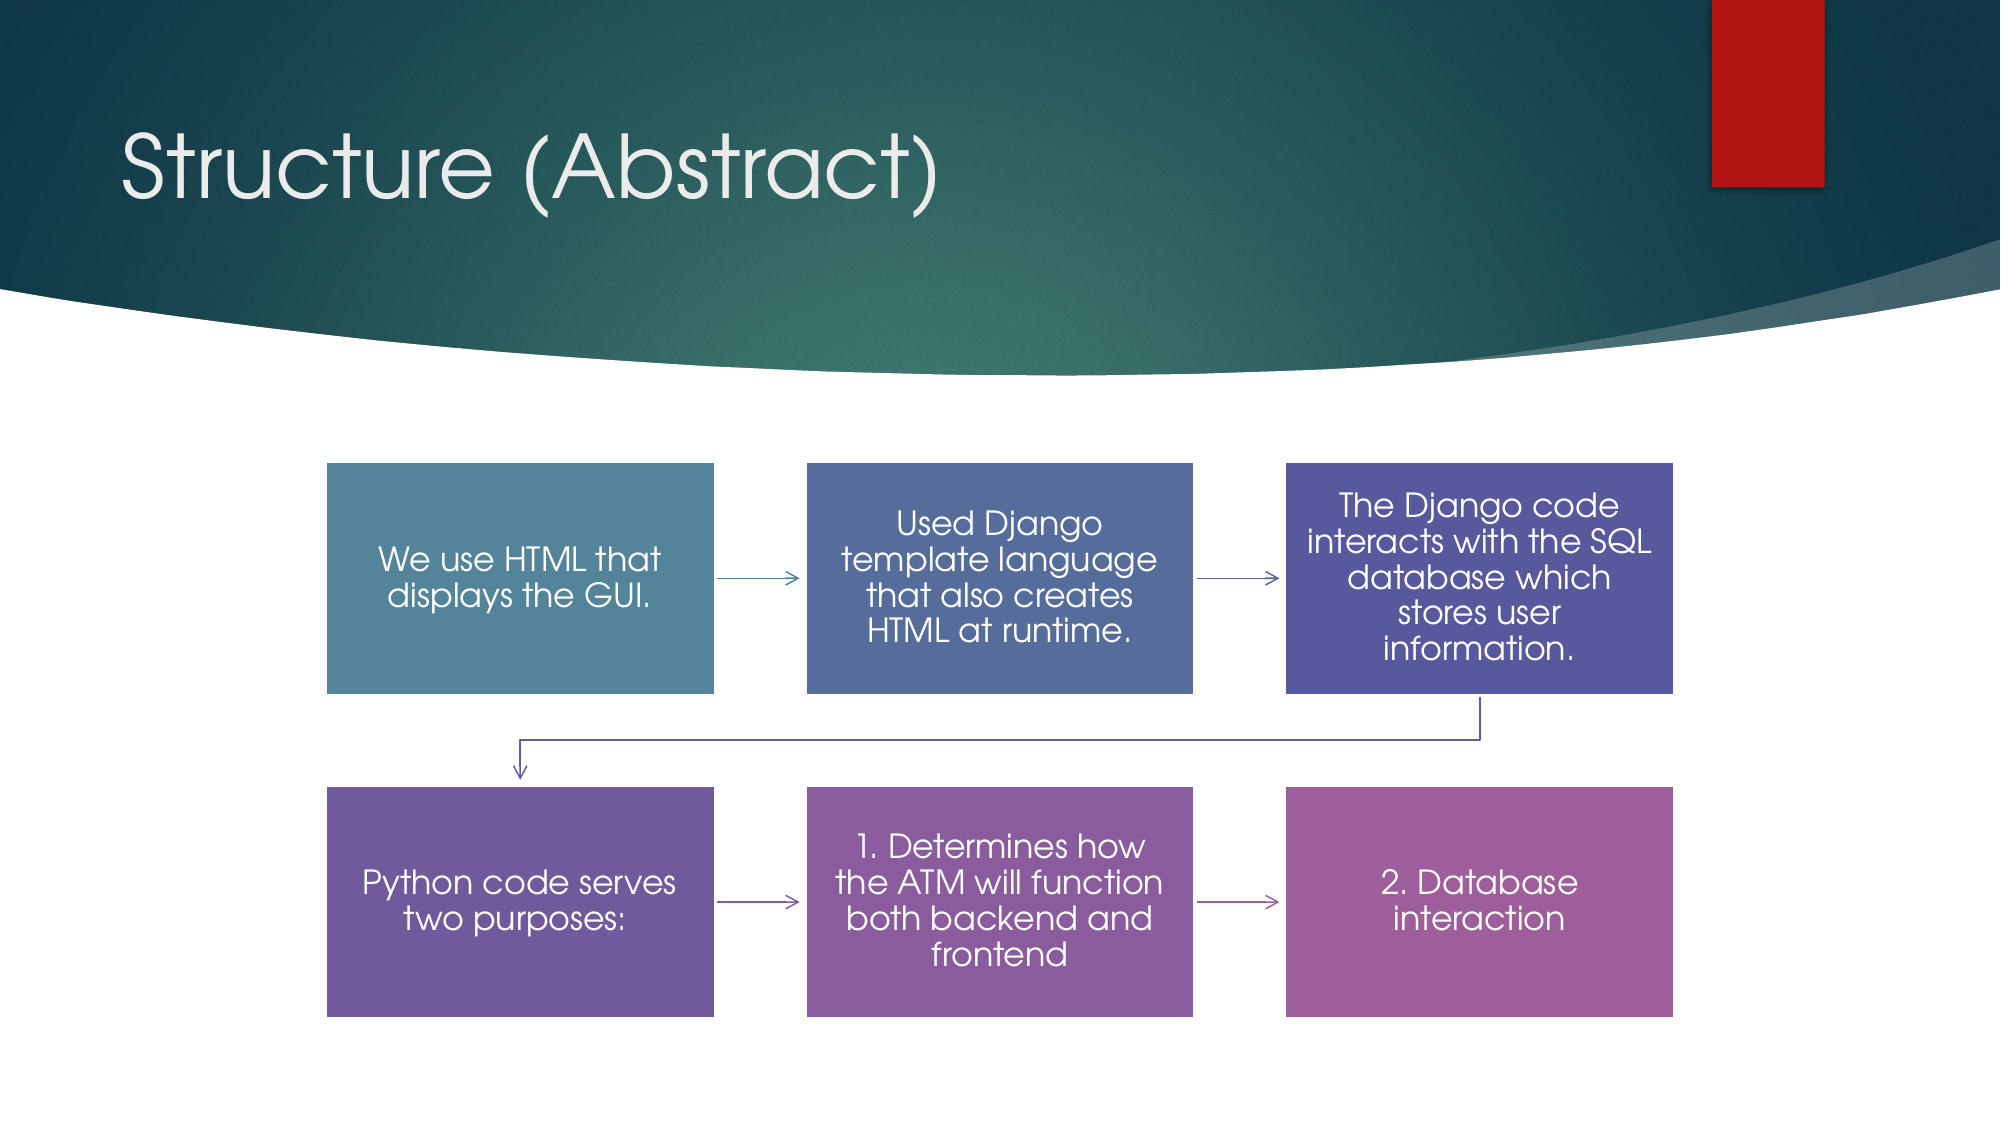

# Structure (Abstract)

We use HTML that displays the GUI.

Used Django template language that also creates HTML at runtime.

The Django code interacts with the SQL database which stores user information.

Python code serves two purposes:

1. Determines how the ATM will function both backend and frontend
2. Database interaction